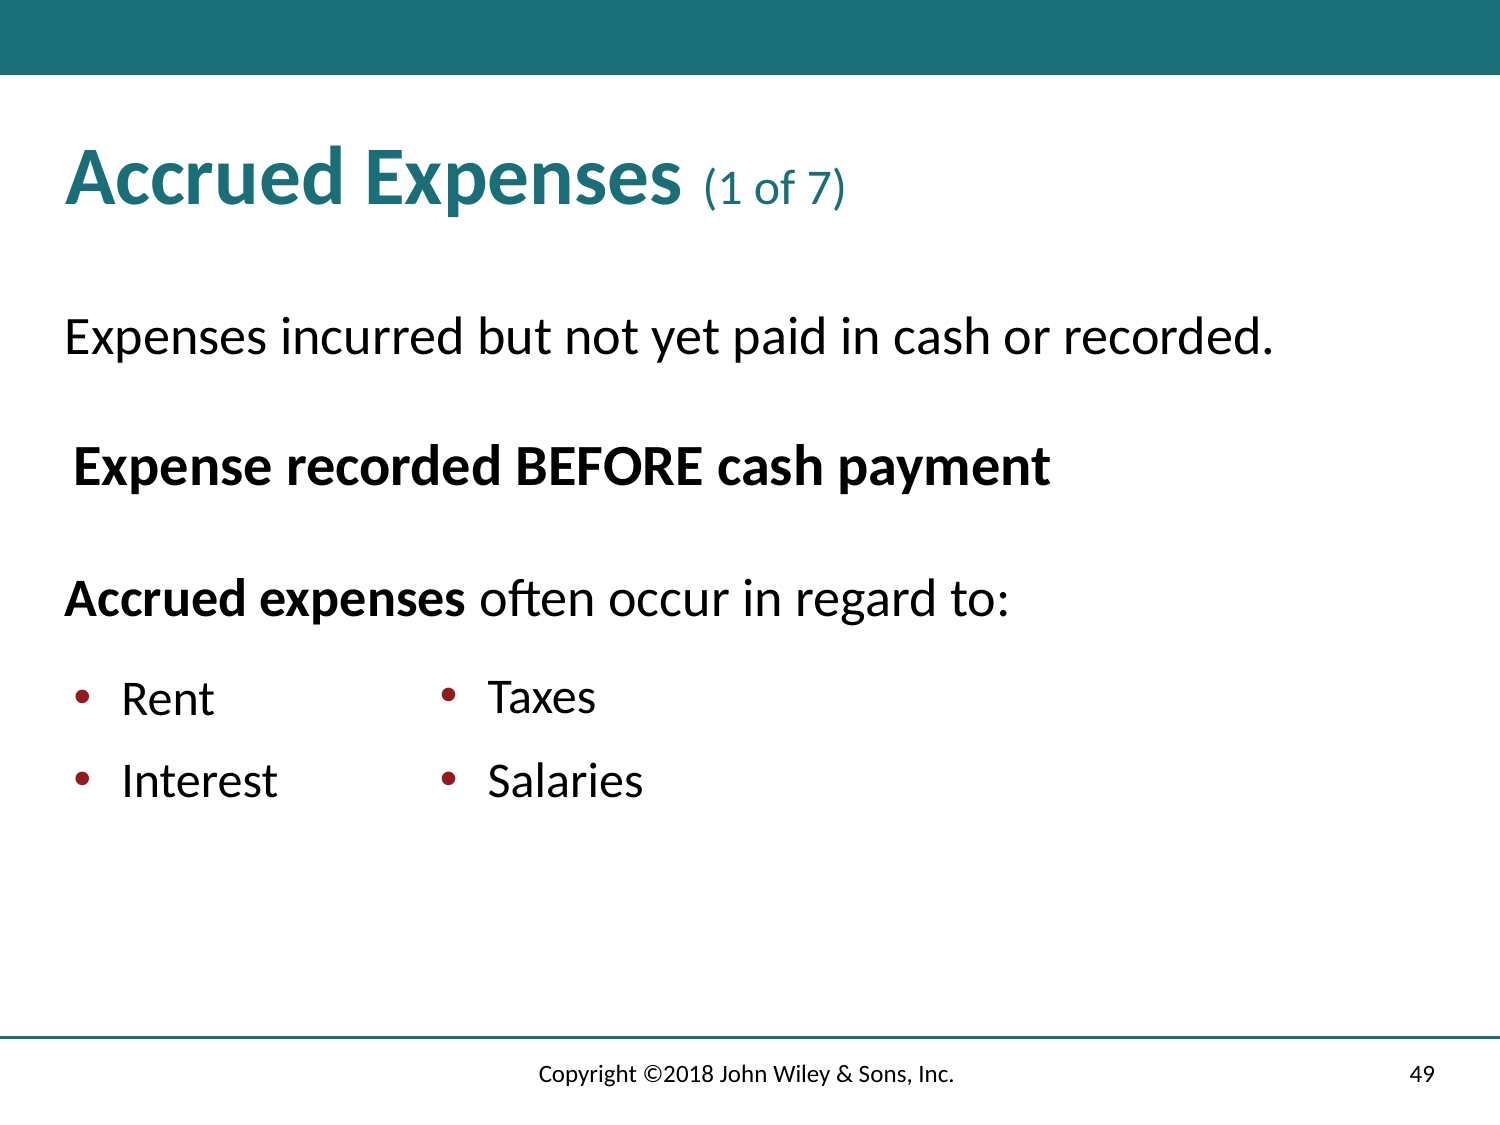

# Accrued Expenses (1 of 7)
Expenses incurred but not yet paid in cash or recorded.
Expense recorded BEFORE cash payment
Accrued expenses often occur in regard to:
Taxes
Rent
Salaries
Interest
Copyright ©2018 John Wiley & Sons, Inc.
49